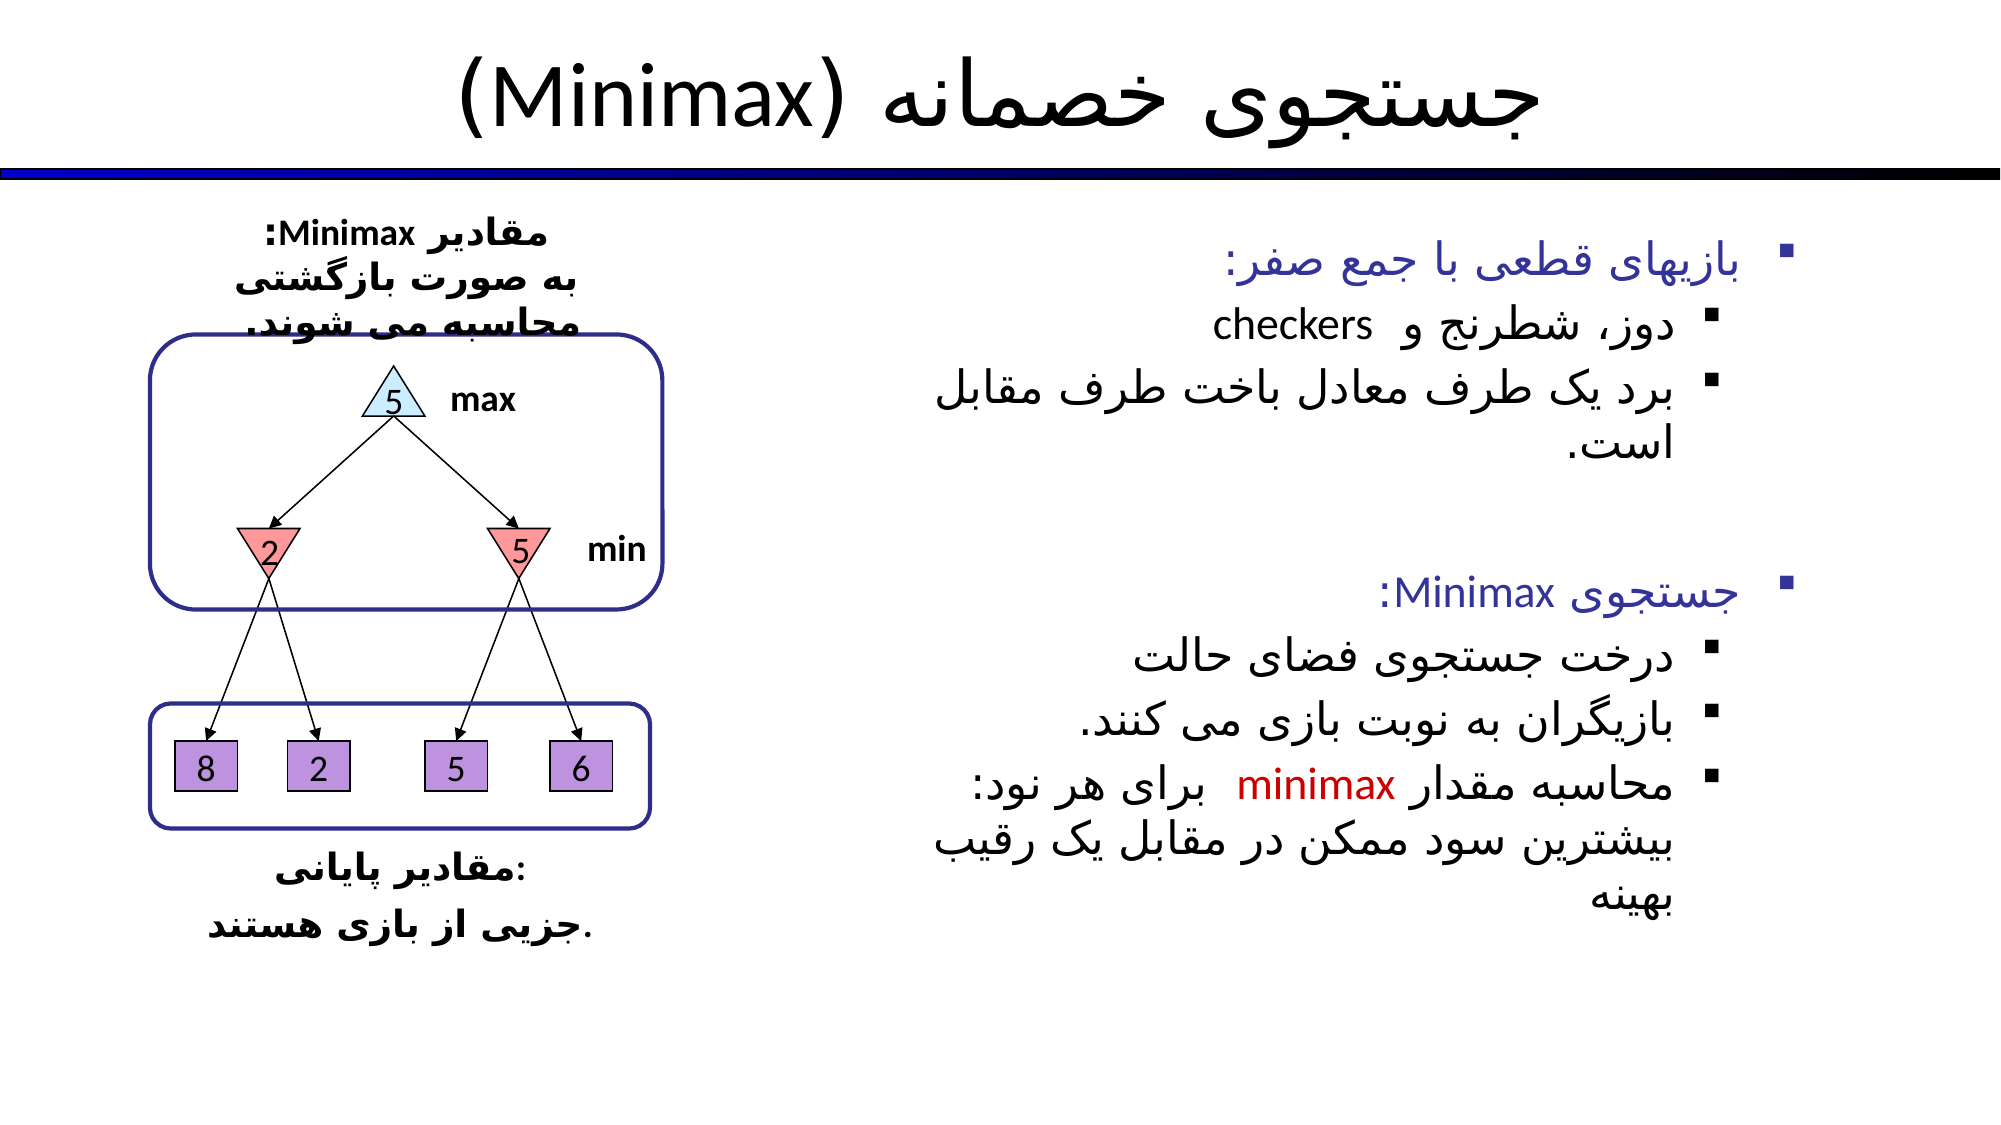

# جستجوی خصمانه (Minimax)
مقادیر Minimax:
به صورت بازگشتی محاسبه می شوند.

بازیهای قطعی با جمع صفر:
دوز، شطرنج و  checkers
برد یک طرف معادل باخت طرف مقابل است.

جستجوی Minimax:
درخت جستجوی فضای حالت
بازیگران به نوبت بازی می کنند.
محاسبه مقدار minimax  برای هر نود: بیشترین سود ممکن در مقابل یک رقیب بهینه

max
5
min
5
2

مقادیر پایانی:
جزیی از بازی هستند.
8
2
5
6